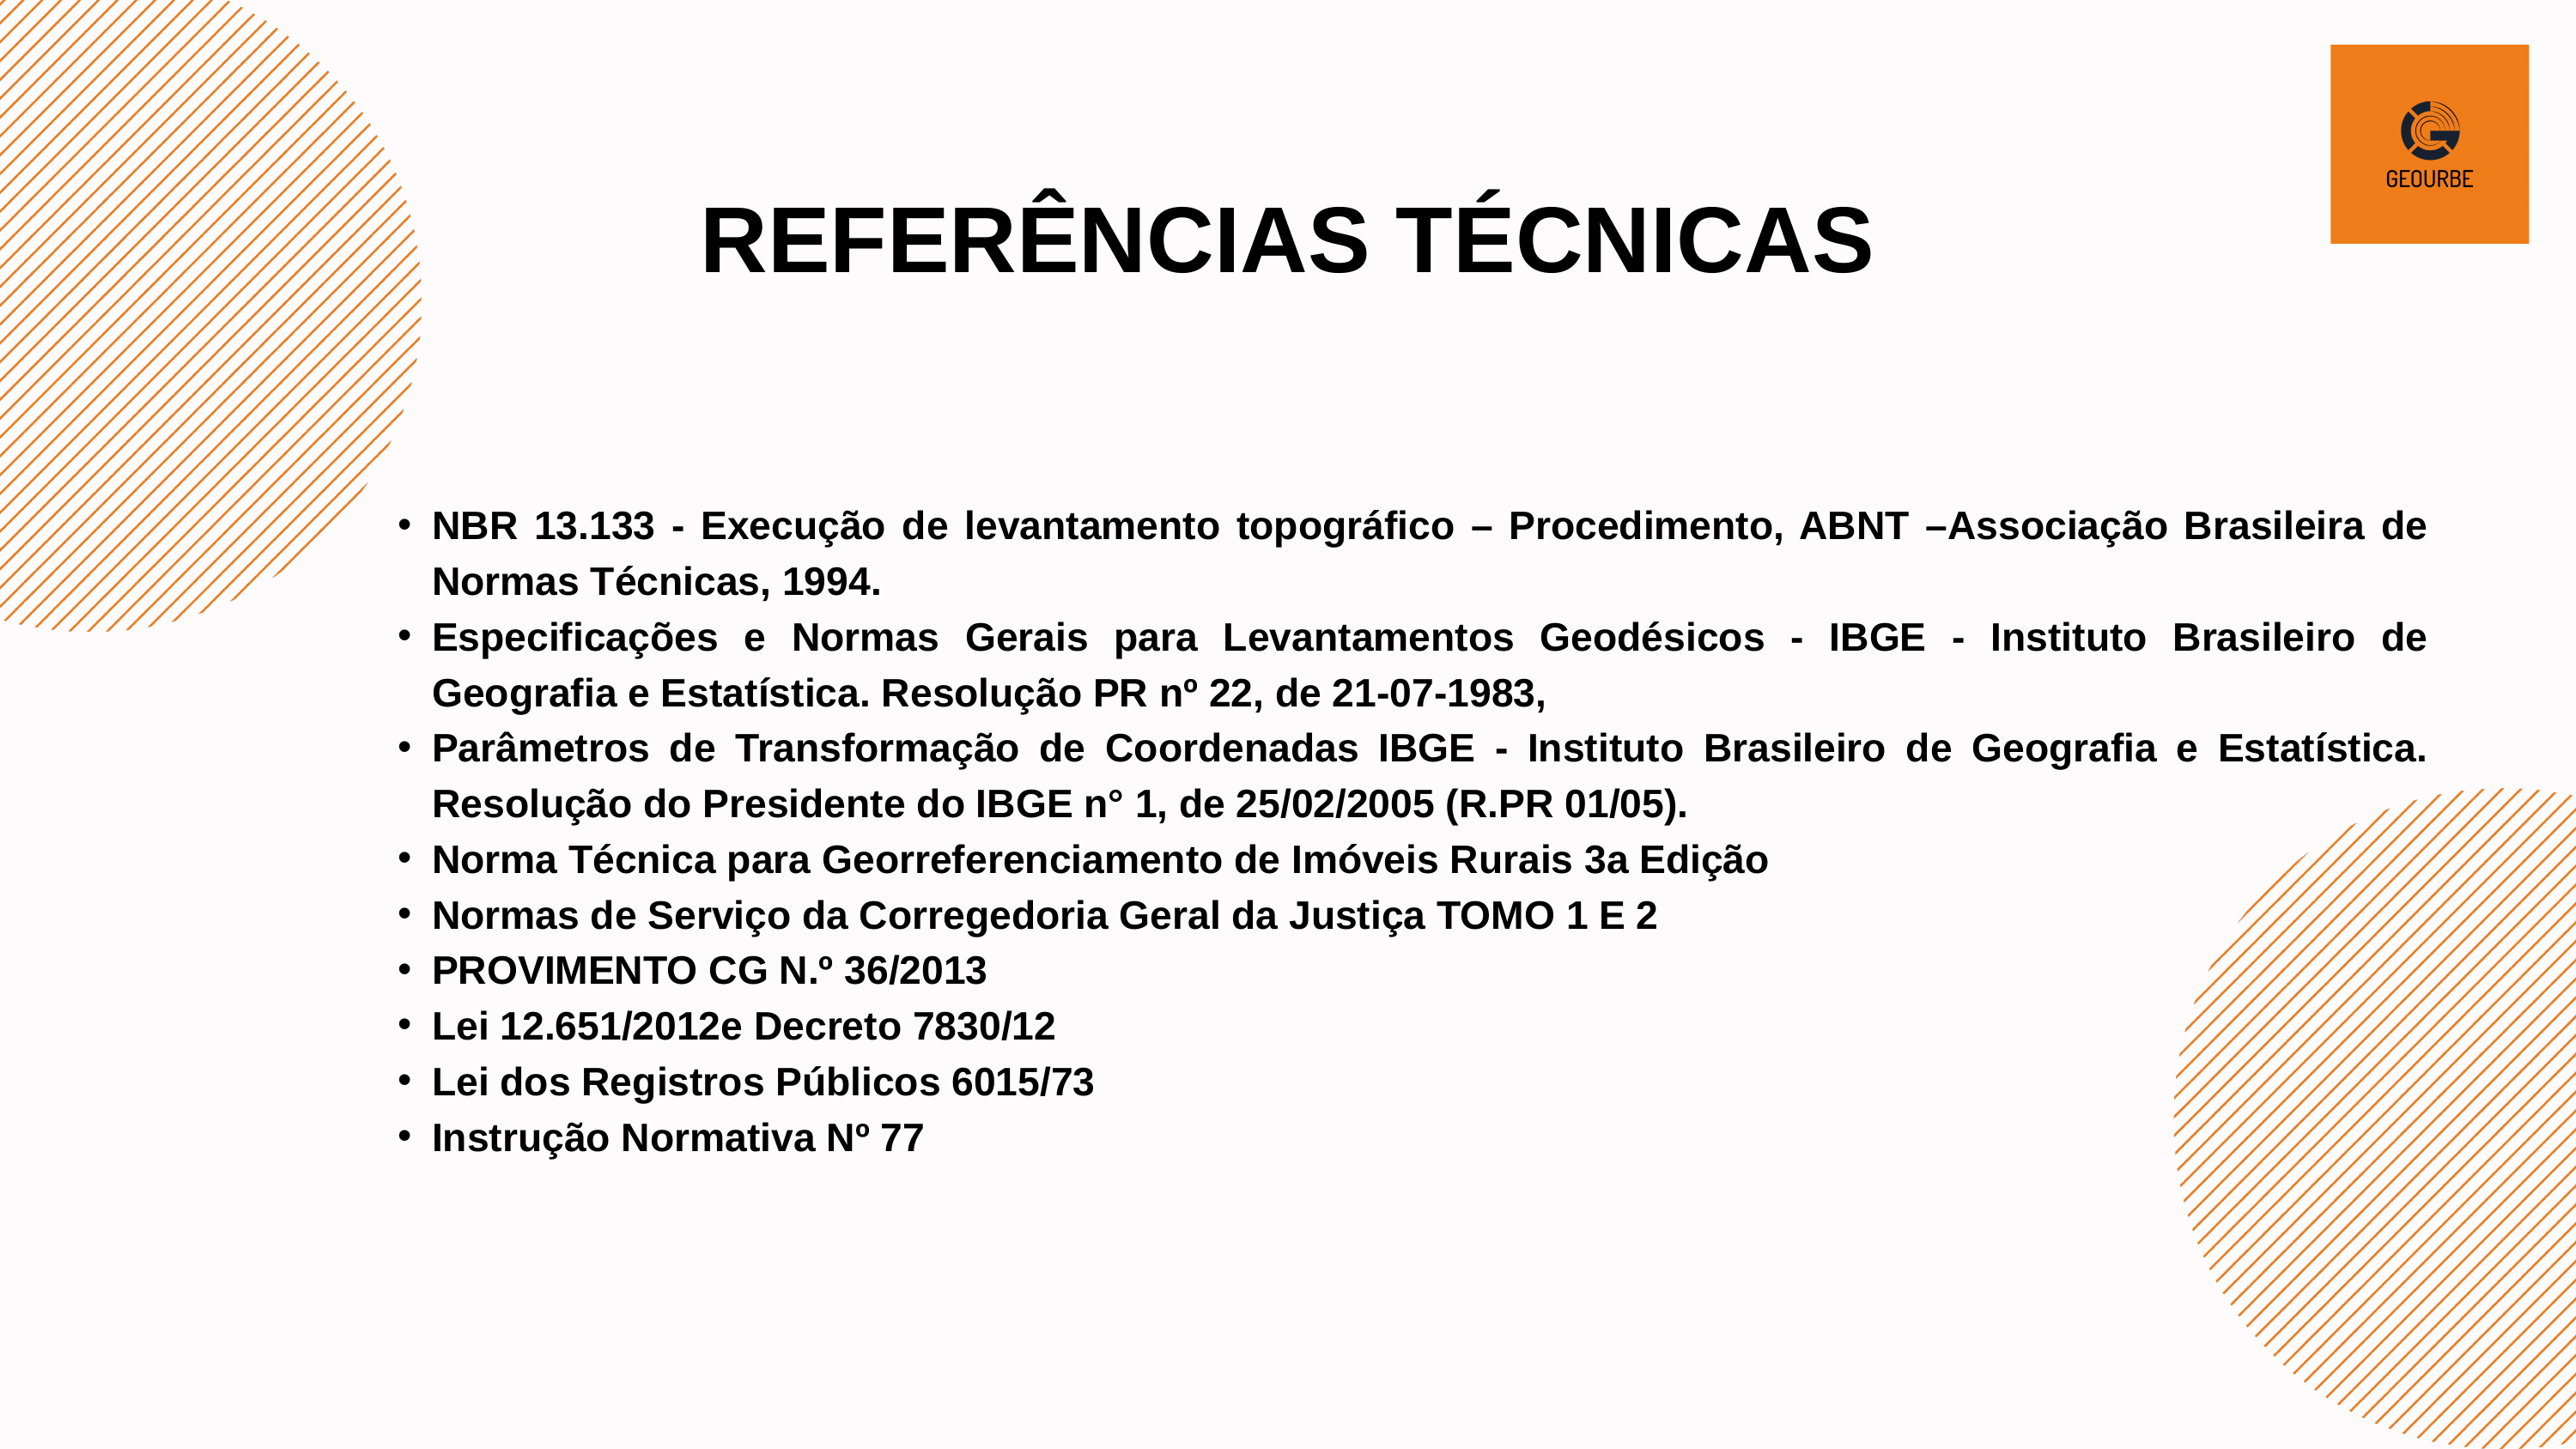

REFERÊNCIAS TÉCNICAS
NBR 13.133 - Execução de levantamento topográfico – Procedimento, ABNT –Associação Brasileira de Normas Técnicas, 1994.
Especificações e Normas Gerais para Levantamentos Geodésicos - IBGE - Instituto Brasileiro de Geografia e Estatística. Resolução PR nº 22, de 21-07-1983,
Parâmetros de Transformação de Coordenadas IBGE - Instituto Brasileiro de Geografia e Estatística. Resolução do Presidente do IBGE n° 1, de 25/02/2005 (R.PR 01/05).
Norma Técnica para Georreferenciamento de Imóveis Rurais 3a Edição
Normas de Serviço da Corregedoria Geral da Justiça TOMO 1 E 2
PROVIMENTO CG N.º 36/2013
Lei 12.651/2012e Decreto 7830/12
Lei dos Registros Públicos 6015/73
Instrução Normativa Nº 77